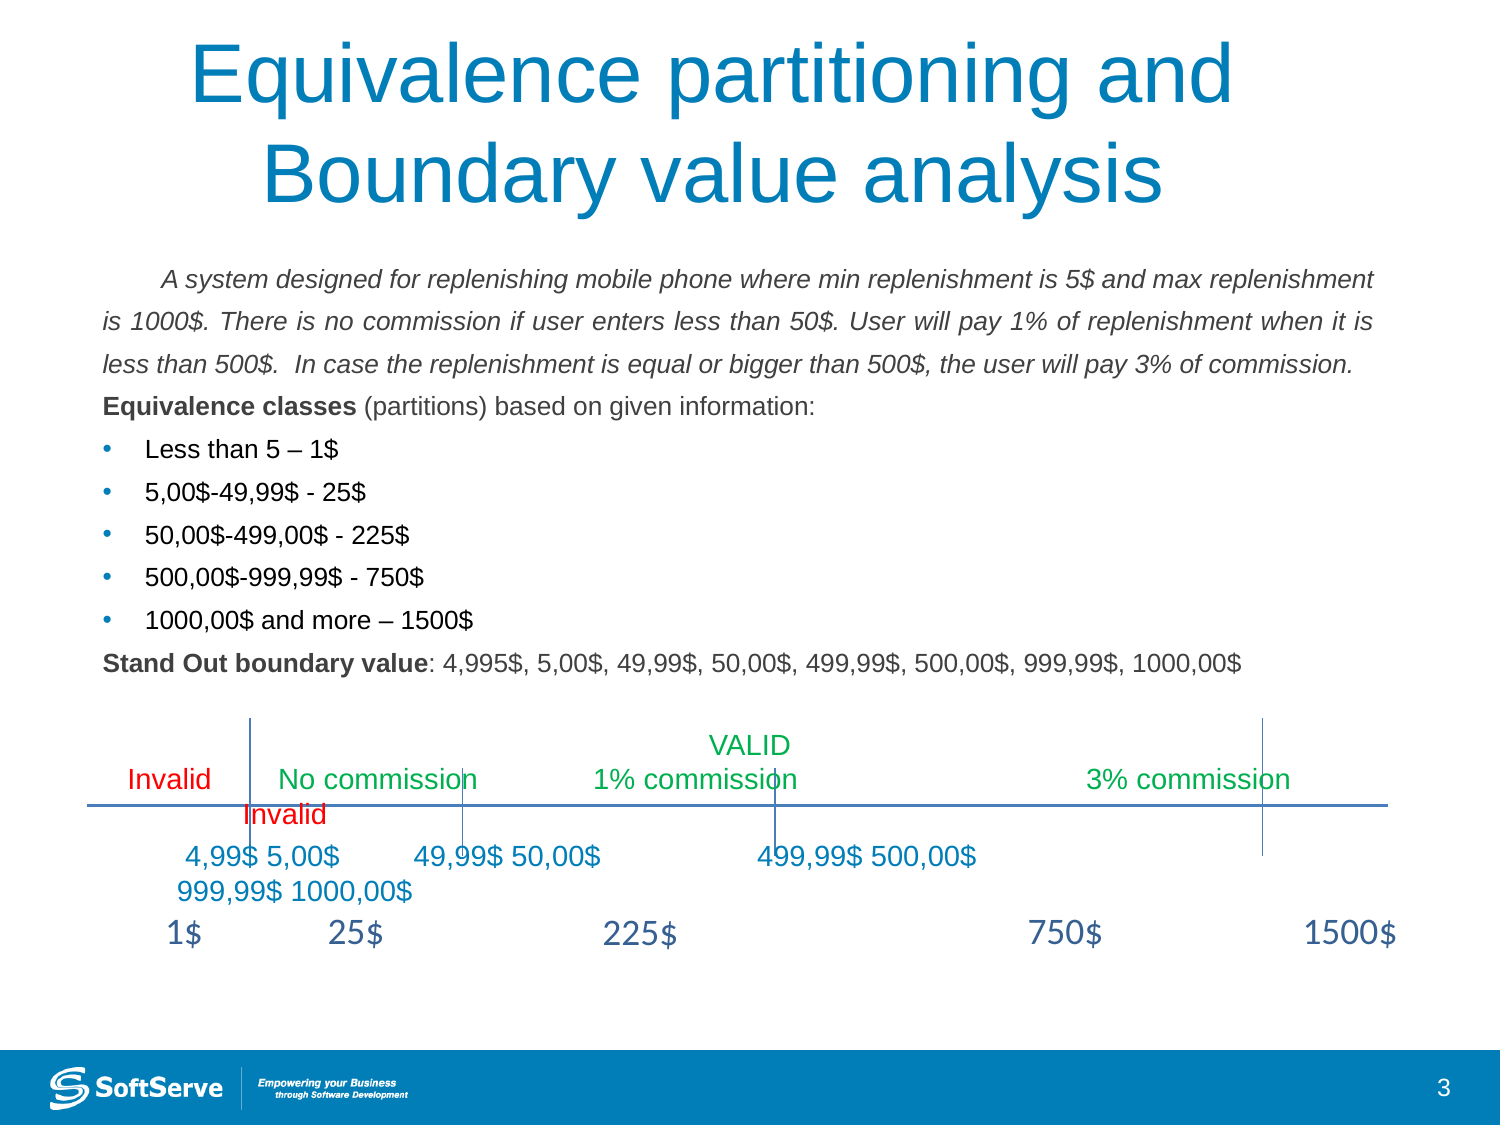

# Equivalence partitioning and Boundary value analysis
        A system designed for replenishing mobile phone where min replenishment is 5$ and max replenishment is 1000$. There is no commission if user enters less than 50$. User will pay 1% of replenishment when it is less than 500$.  In case the replenishment is equal or bigger than 500$, the user will pay 3% of commission.
Equivalence classes (partitions) based on given information:
Less than 5 – 1$
5,00$-49,99$ - 25$
50,00$-499,00$ - 225$
500,00$-999,99$ - 750$
1000,00$ and more – 1500$
Stand Out boundary value: 4,995$, 5,00$, 49,99$, 50,00$, 499,99$, 500,00$, 999,99$, 1000,00$

VALID
Invalid        No commission              1% commission                                   3% commission                        Invalid
 4,99$ 5,00$         49,99$ 50,00$                   499,99$ 500,00$                                             999,99$ 1000,00$
1$
25$
750$
1500$
225$
3